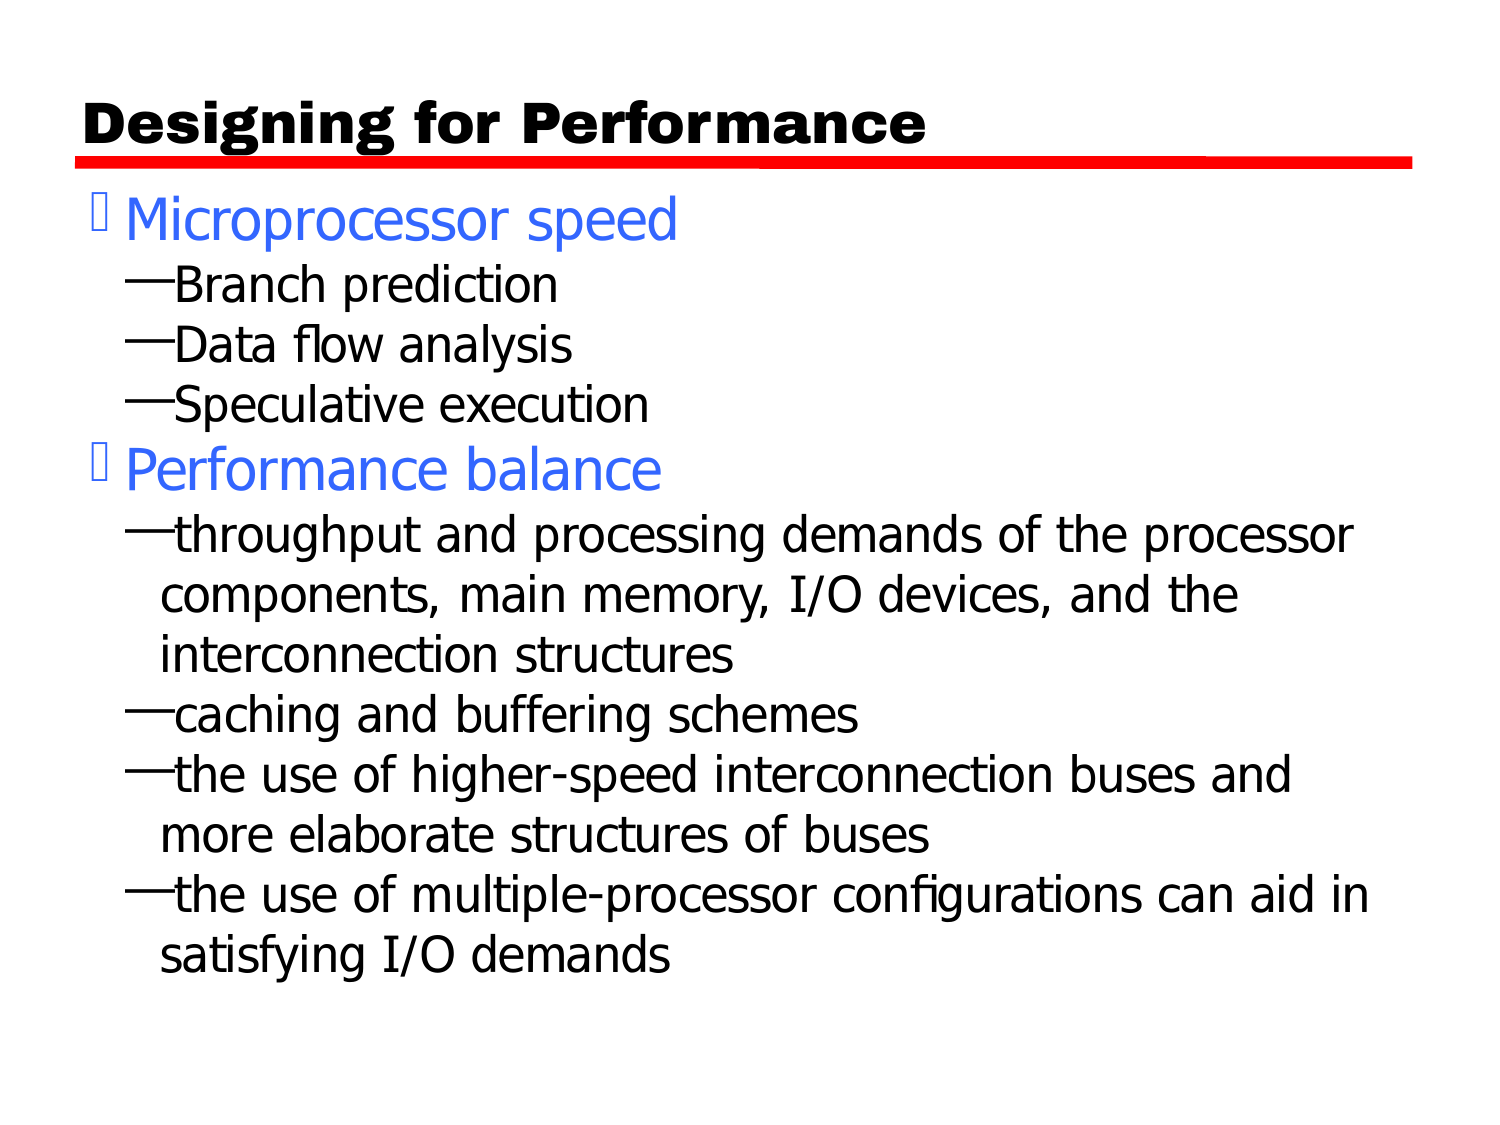

Designing for Performance
Microprocessor speed
Branch prediction
Data flow analysis
Speculative execution
Performance balance
throughput and processing demands of the processor components, main memory, I/O devices, and the interconnection structures
caching and buffering schemes
the use of higher-speed interconnection buses and more elaborate structures of buses
the use of multiple-processor configurations can aid in satisfying I/O demands